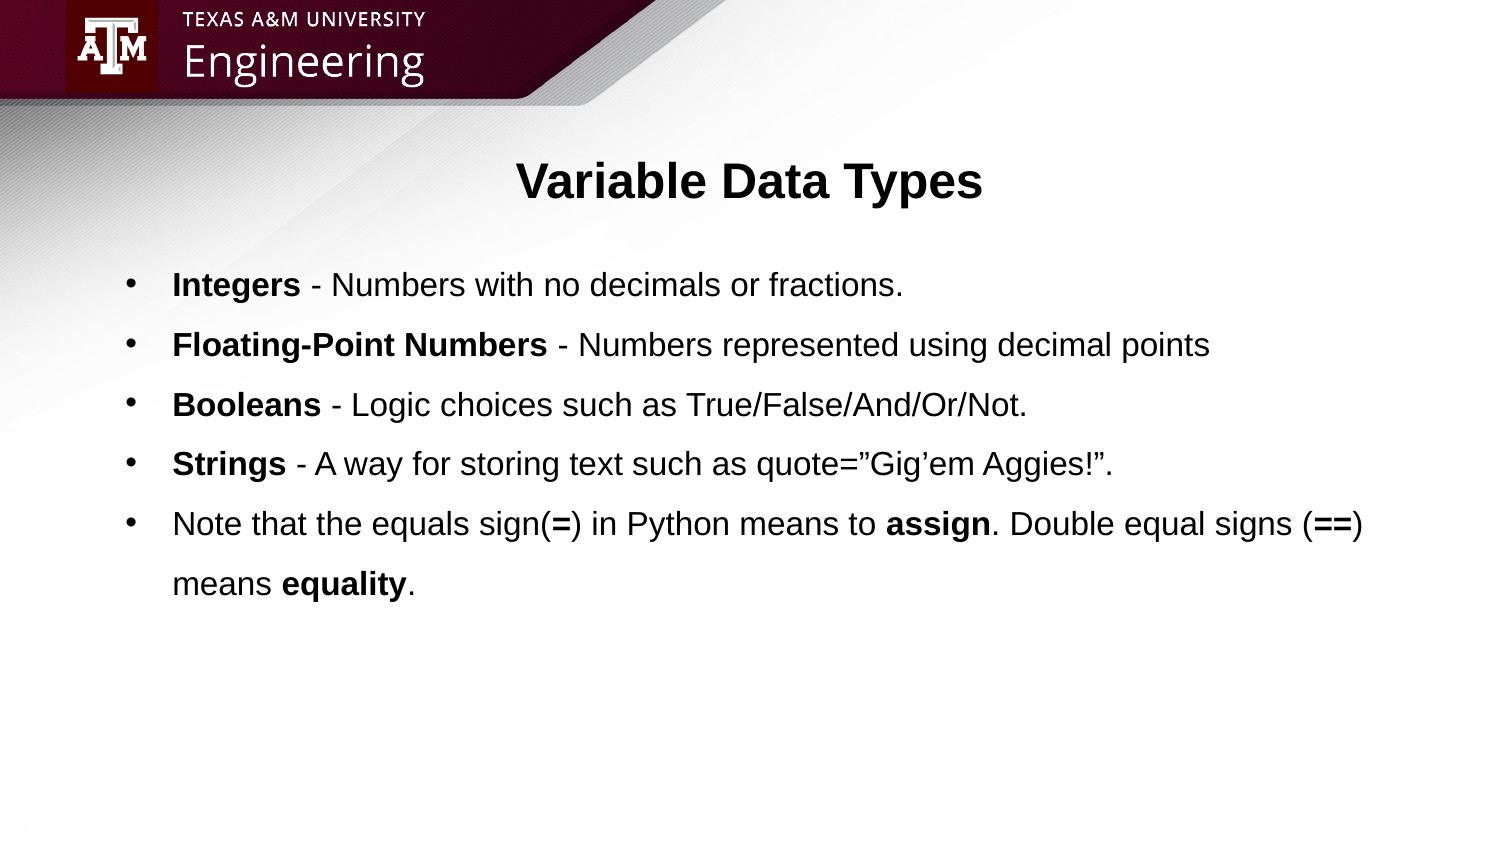

# Variable Data Types
Integers - Numbers with no decimals or fractions.
Floating-Point Numbers - Numbers represented using decimal points
Booleans - Logic choices such as True/False/And/Or/Not.
Strings - A way for storing text such as quote=”Gig’em Aggies!”.
Note that the equals sign(=) in Python means to assign. Double equal signs (==) means equality.